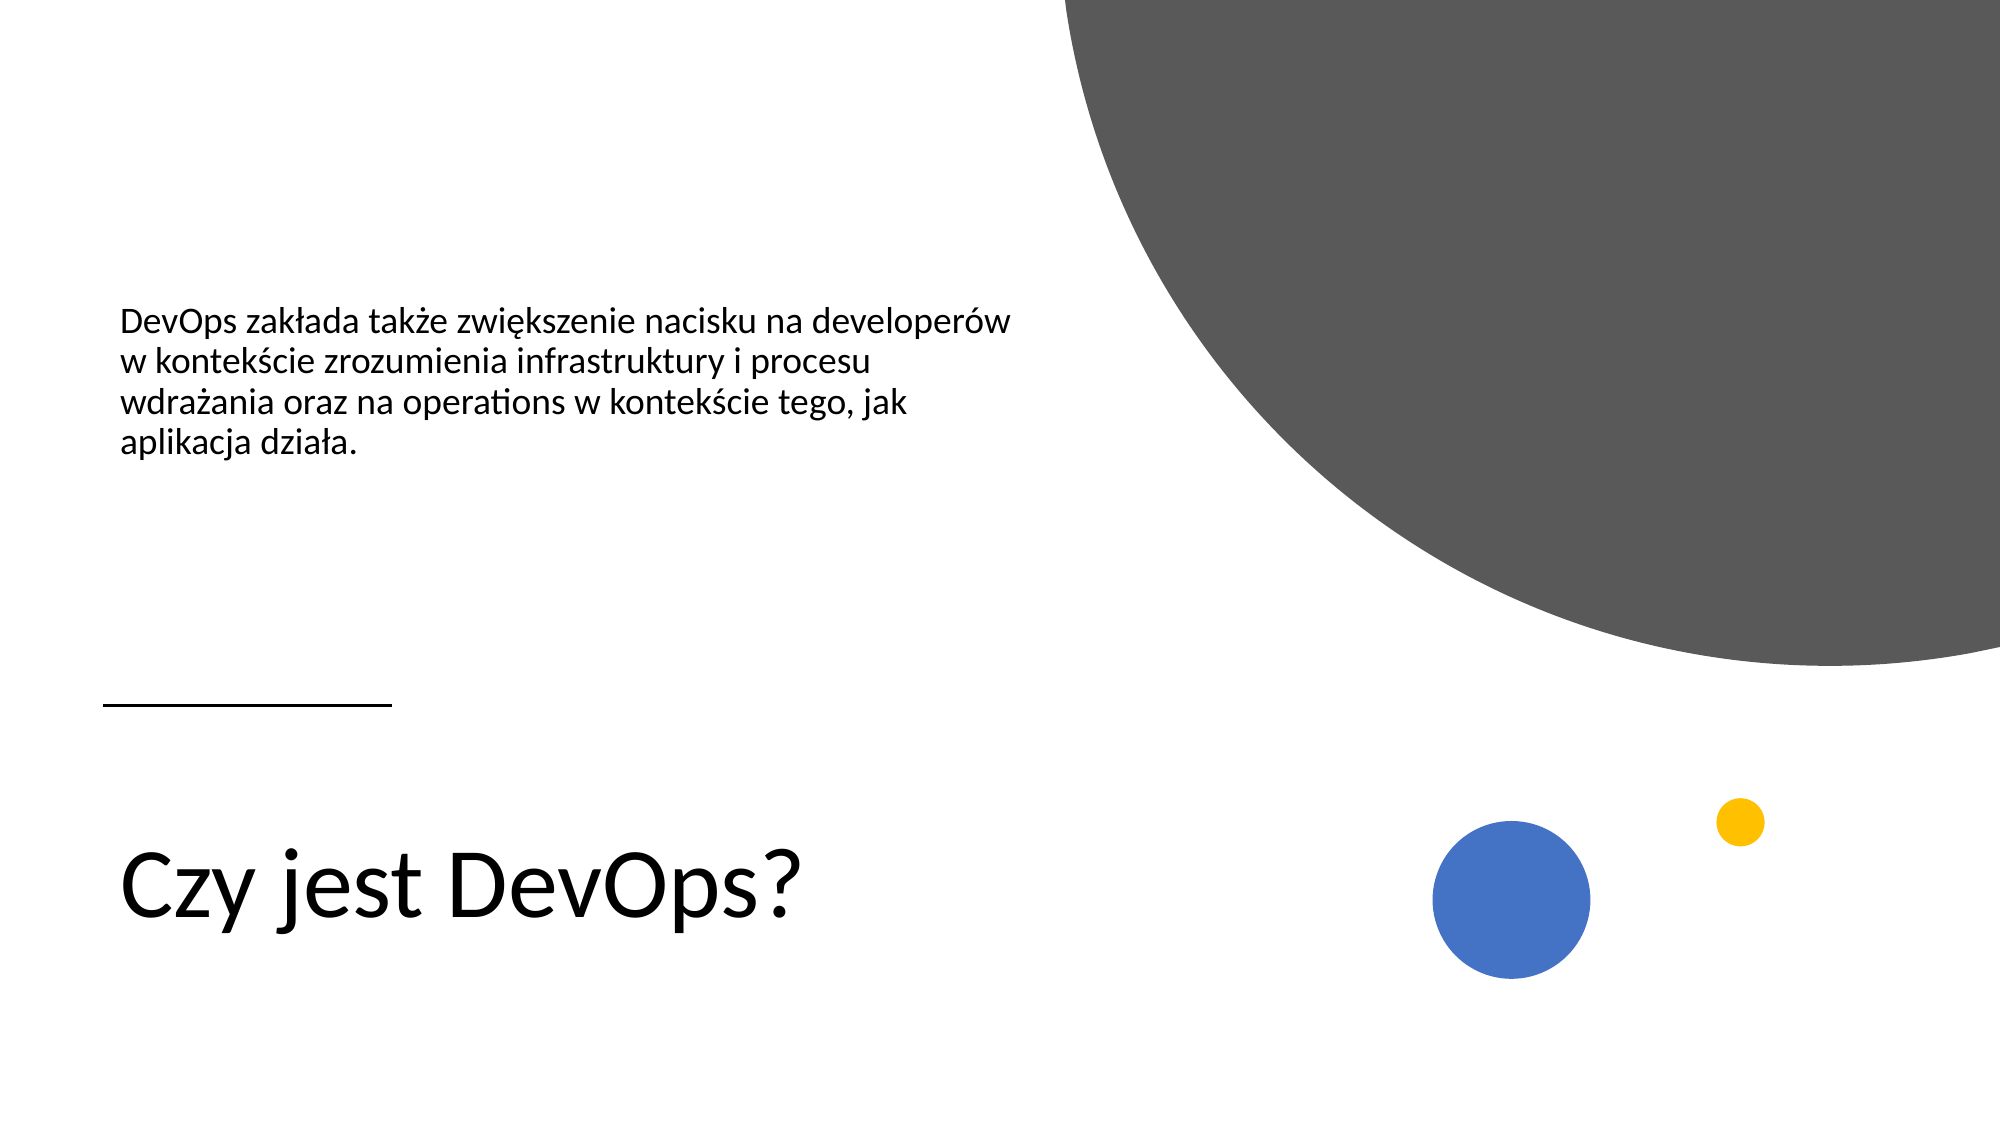

DevOps zakłada także zwiększenie nacisku na developerów w kontekście zrozumienia infrastruktury i procesu wdrażania oraz na operations w kontekście tego, jak aplikacja działa.
# Czy jest DevOps?